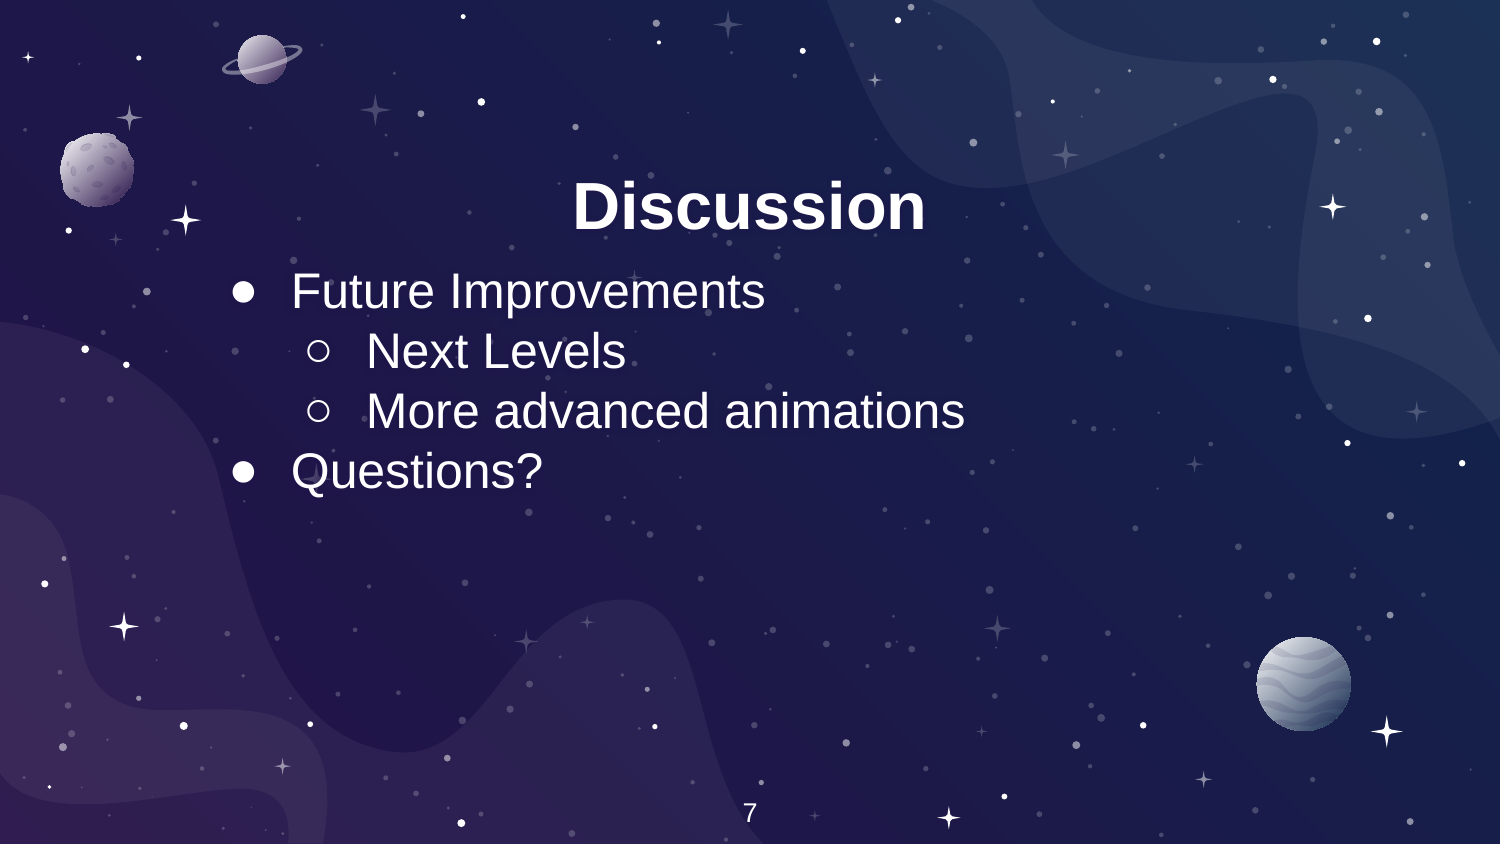

# Discussion
Future Improvements
Next Levels
More advanced animations
Questions?
7